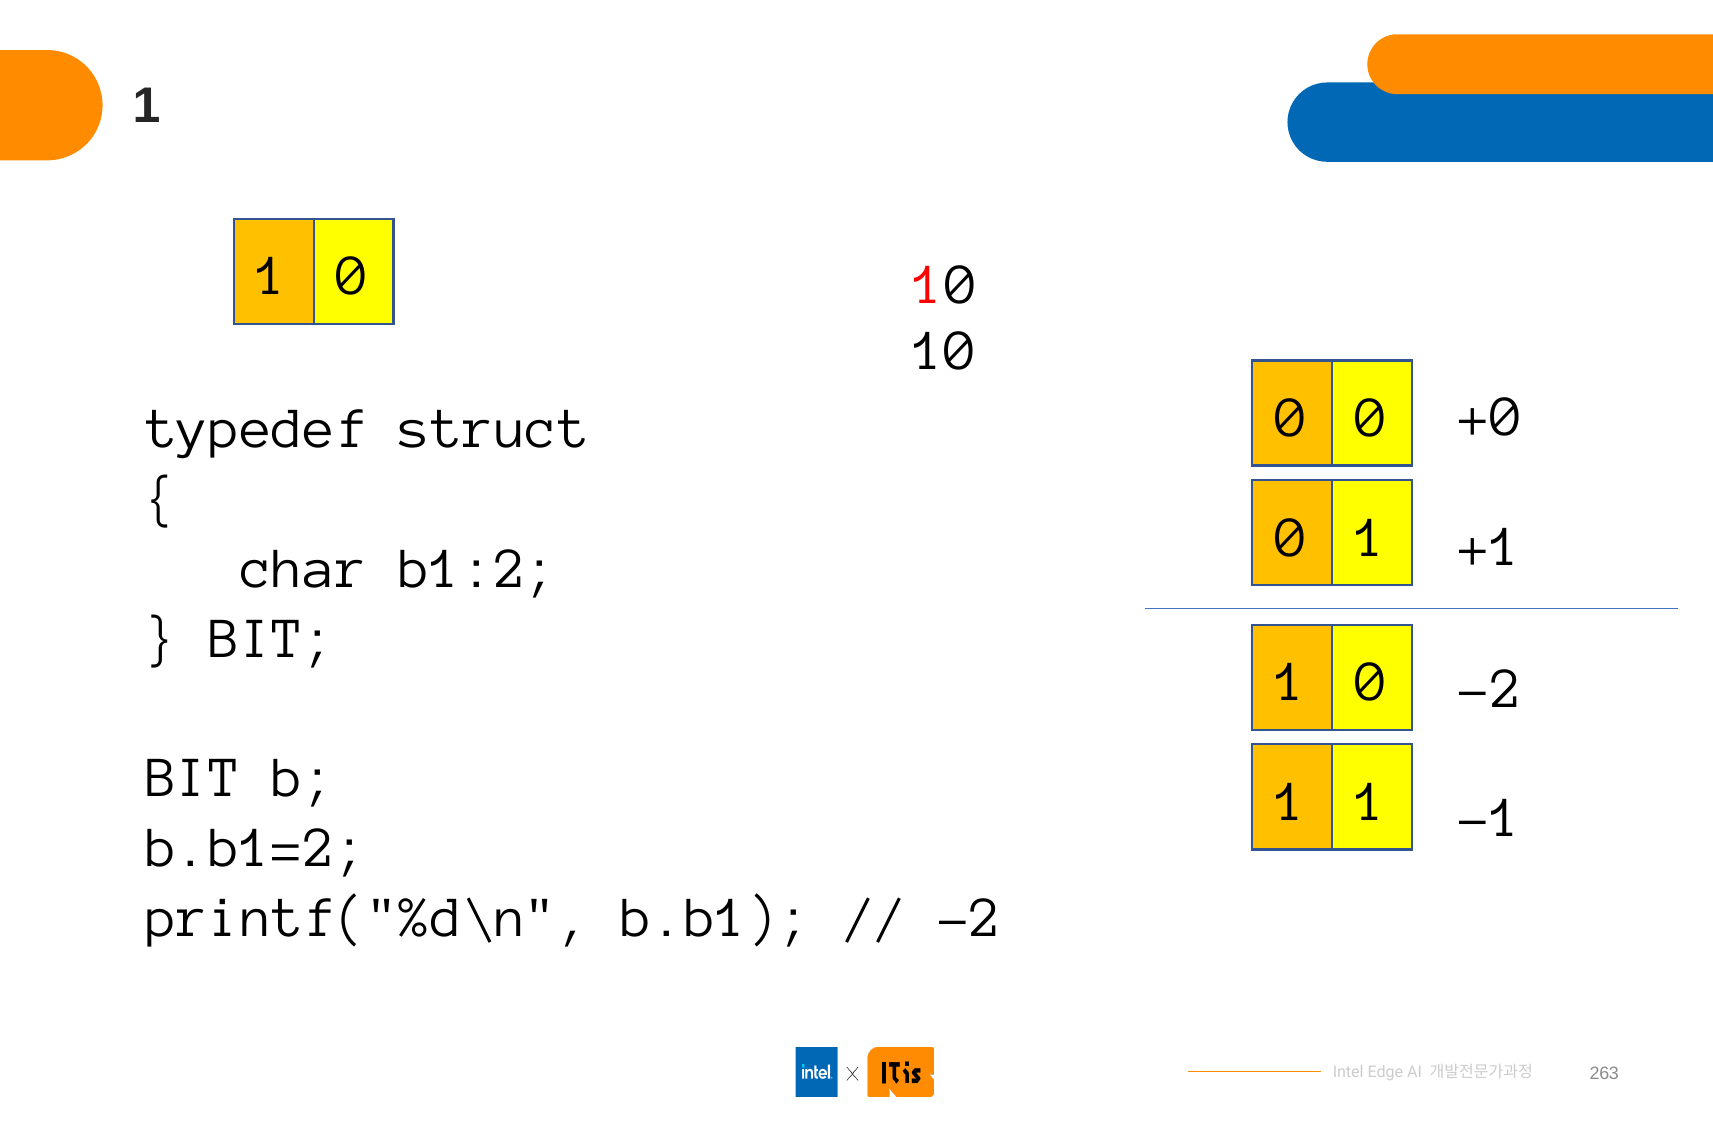

# 1
0
1
10
10
0
0
+0
typedef struct
{
   char b1:2;
} BIT;

BIT b;
b.b1=2;
printf("%d\n", b.b1); // -2
1
0
+1
0
1
-2
1
1
-1
263